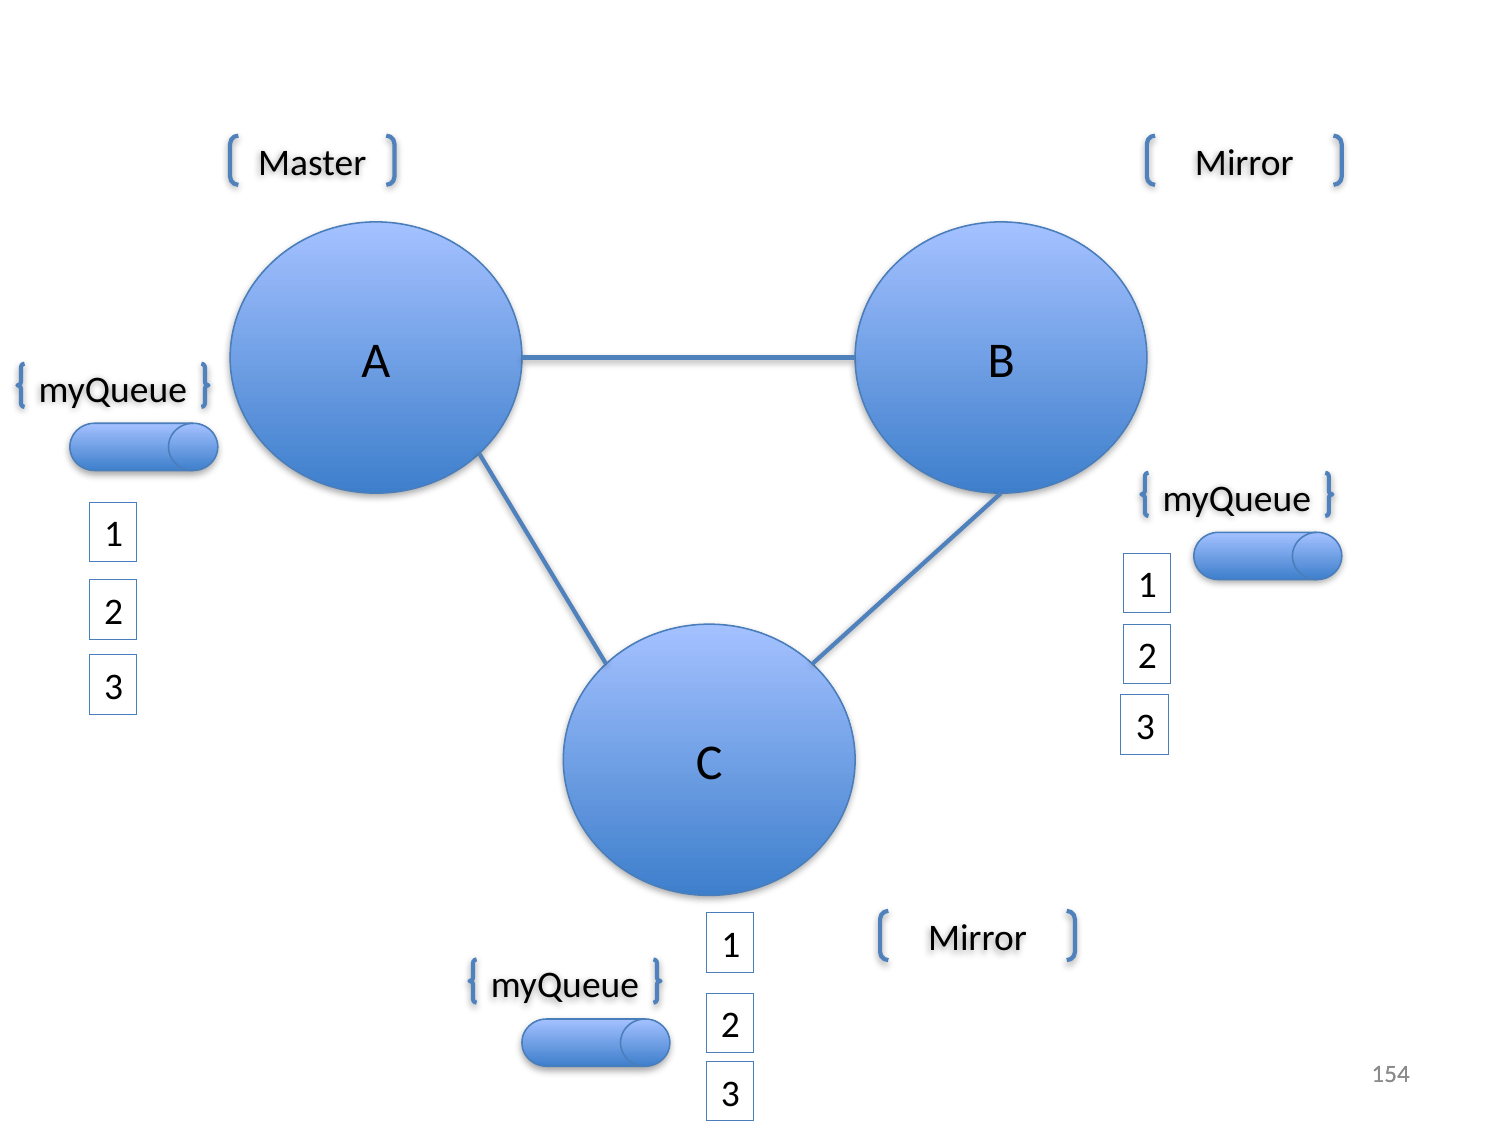

Master
Mirror
A
B
myQueue

myQueue
1

1
2
C
2
3
3
Mirror
1
myQueue
2

154
154
3